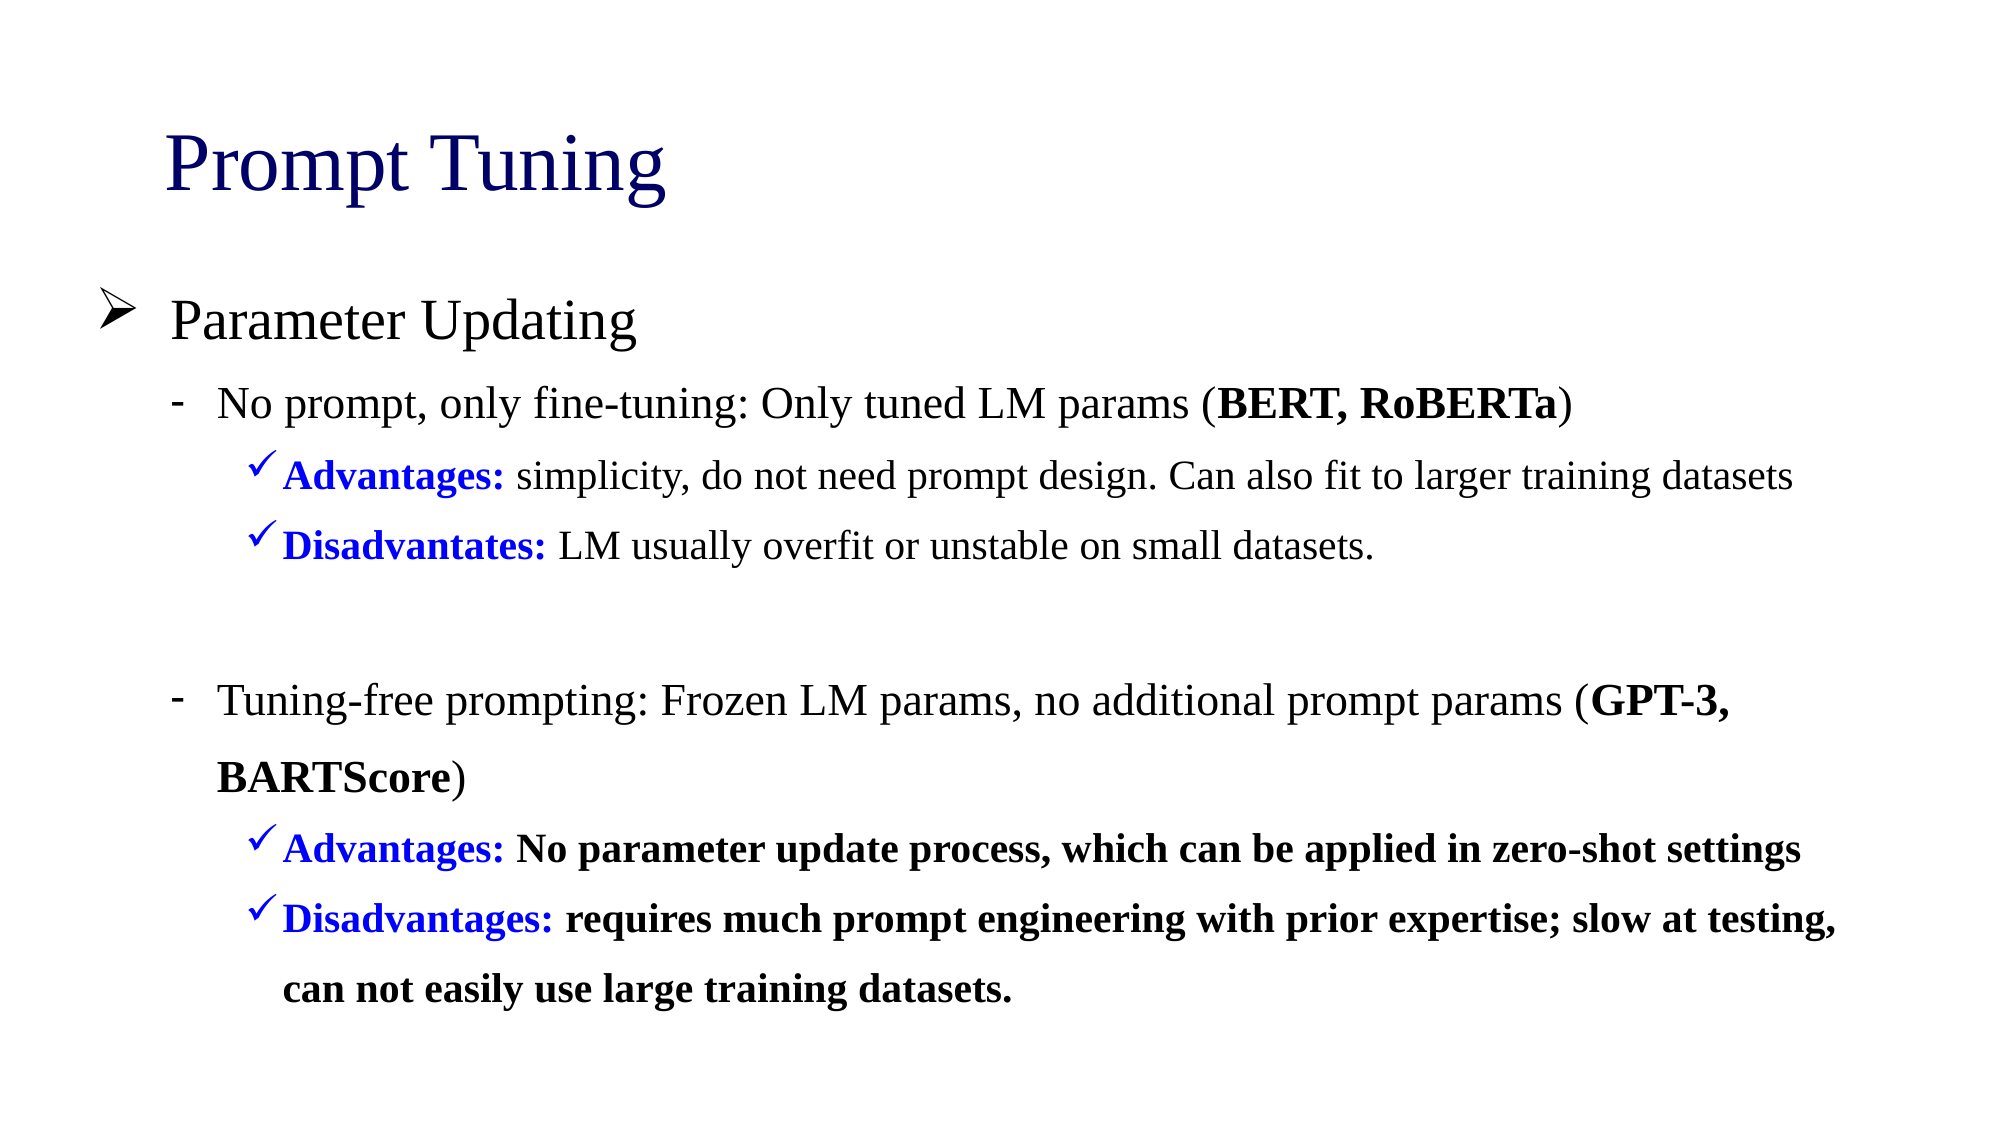

# Prompt Tuning
Parameter Updating
No prompt, only fine-tuning: Only tuned LM params (BERT, RoBERTa)
Advantages: simplicity, do not need prompt design. Can also fit to larger training datasets
Disadvantates: LM usually overfit or unstable on small datasets.

Tuning-free prompting: Frozen LM params, no additional prompt params (GPT-3, BARTScore)
Advantages: No parameter update process, which can be applied in zero-shot settings
Disadvantages: requires much prompt engineering with prior expertise; slow at testing, can not easily use large training datasets.
32